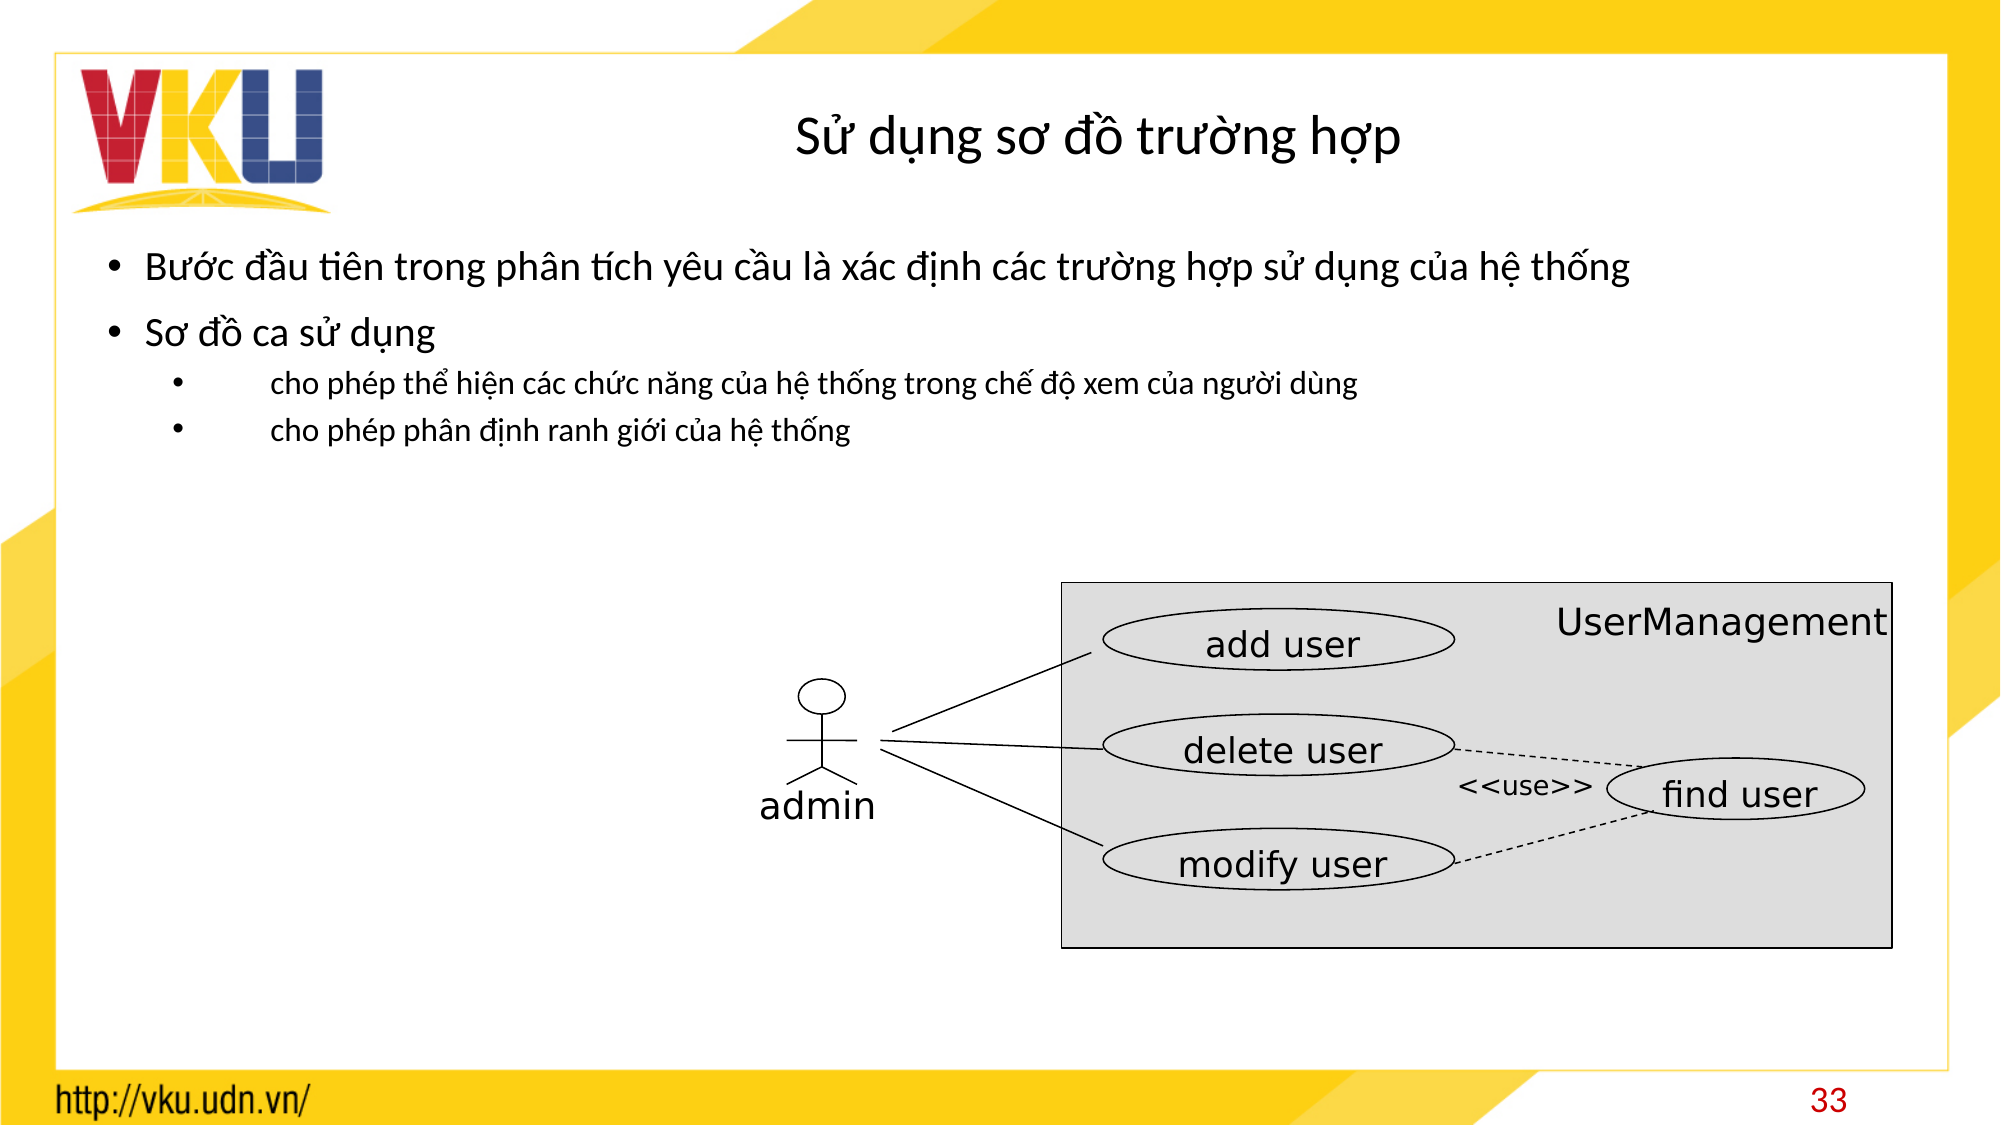

# Sử dụng sơ đồ trường hợp
Bước đầu tiên trong phân tích yêu cầu là xác định các trường hợp sử dụng của hệ thống
Sơ đồ ca sử dụng
cho phép thể hiện các chức năng của hệ thống trong chế độ xem của người dùng
cho phép phân định ranh giới của hệ thống

UserManagement

add user

delete user

<<use>>
find user
admin

modify user
33